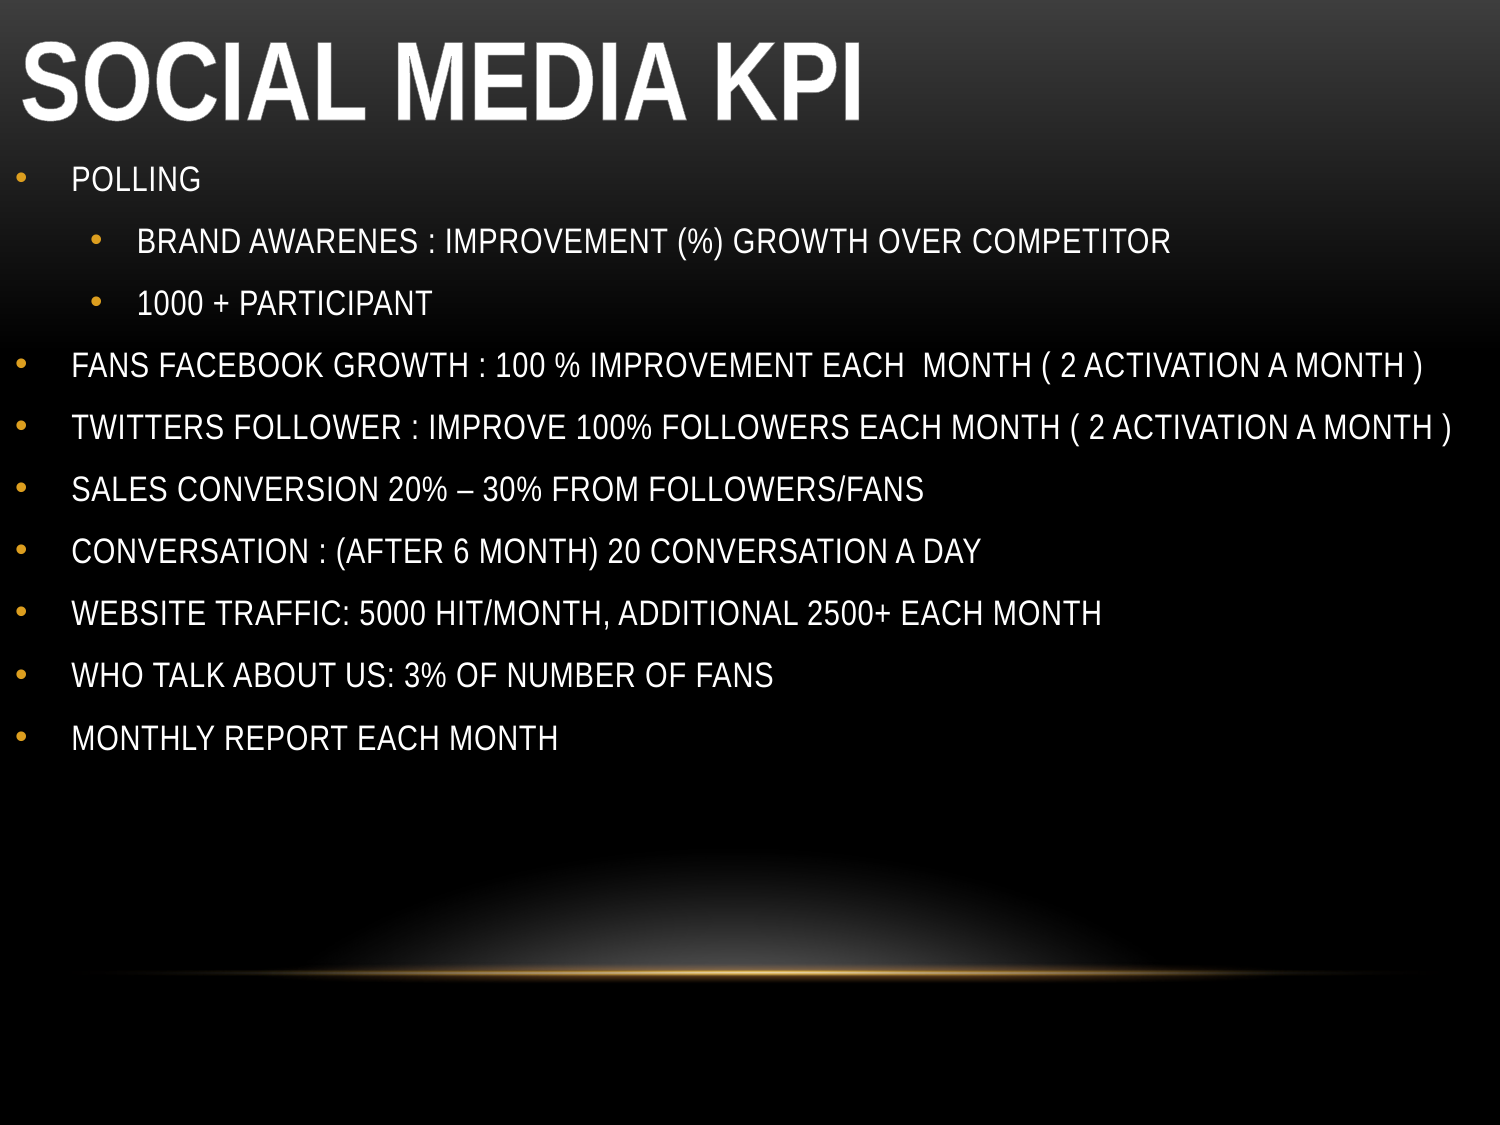

SOCIAL MEDIA KPI
POLLING
BRAND AWARENES : IMPROVEMENT (%) GROWTH OVER COMPETITOR
1000 + PARTICIPANT
FANS FACEBOOK GROWTH : 100 % IMPROVEMENT EACH  MONTH ( 2 ACTIVATION A MONTH )
TWITTERS FOLLOWER : IMPROVE 100% FOLLOWERS EACH MONTH ( 2 ACTIVATION A MONTH )
SALES CONVERSION 20% – 30% FROM FOLLOWERS/FANS
CONVERSATION : (AFTER 6 MONTH) 20 CONVERSATION A DAY
WEBSITE TRAFFIC: 5000 HIT/MONTH, ADDITIONAL 2500+ EACH MONTH
WHO TALK ABOUT US: 3% OF NUMBER OF FANS
MONTHLY REPORT EACH MONTH